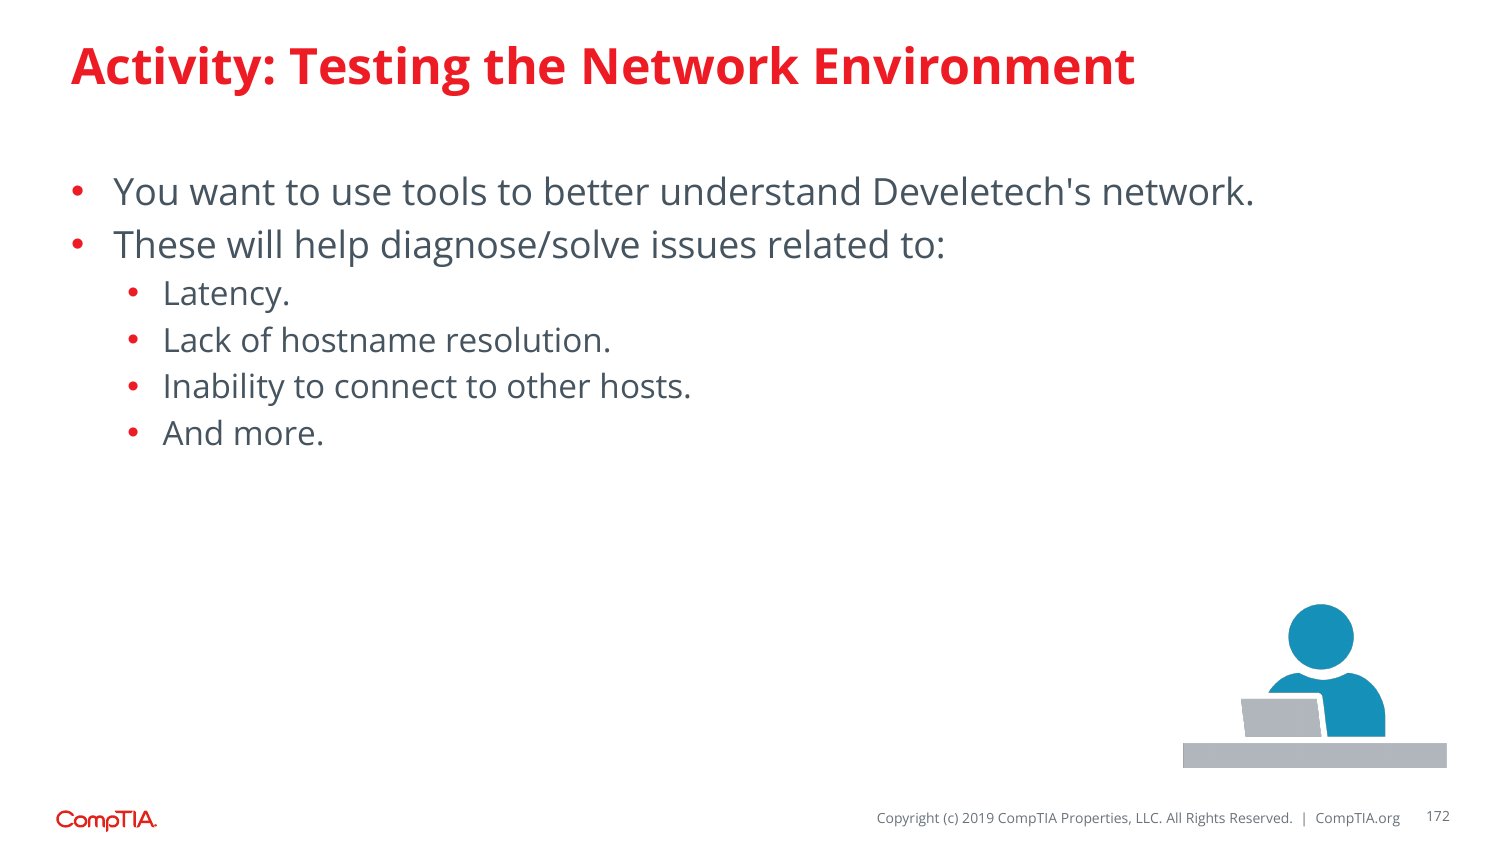

# Activity: Testing the Network Environment
You want to use tools to better understand Develetech's network.
These will help diagnose/solve issues related to:
Latency.
Lack of hostname resolution.
Inability to connect to other hosts.
And more.
172